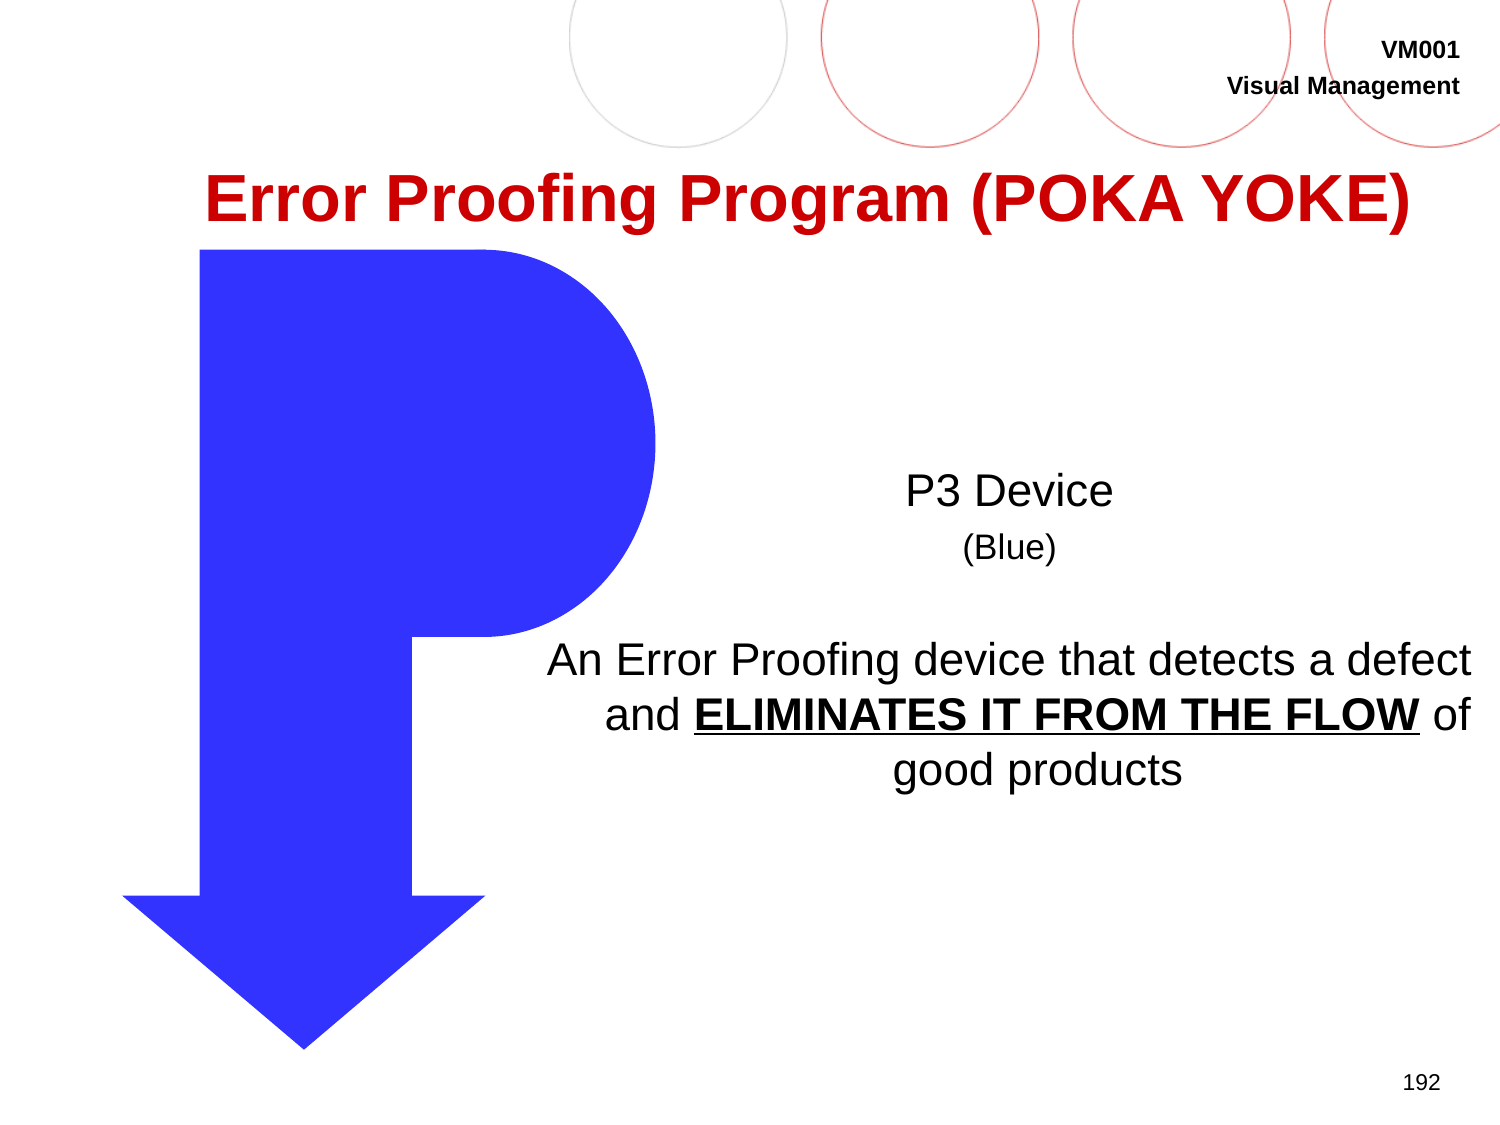

# Error Proofing Program (POKA YOKE)

P3 Device
(Blue)

An Error Proofing device that detects a defect and ELIMINATES IT FROM THE FLOW of good products